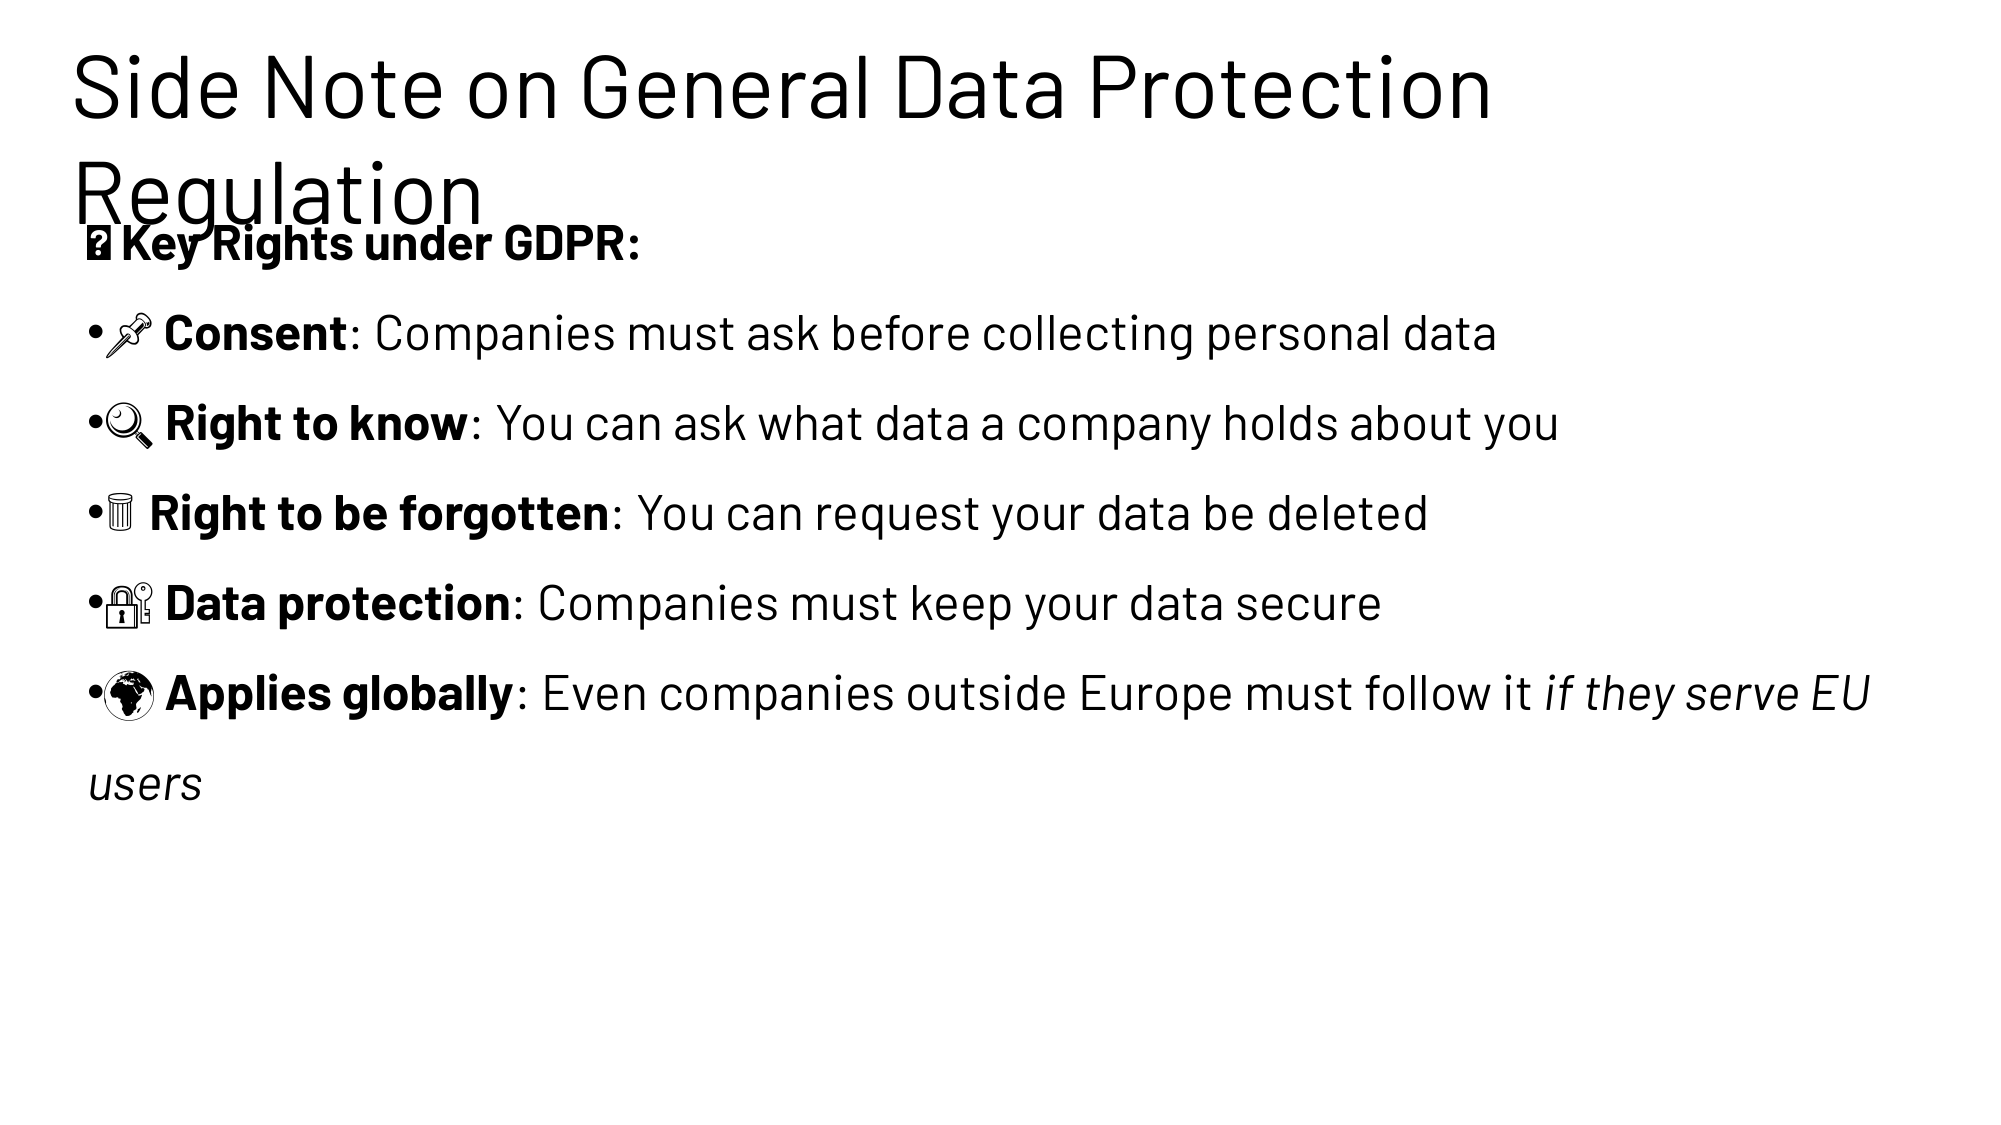

Side Note on General Data Protection Regulation
🧾 Key Rights under GDPR:
📌 Consent: Companies must ask before collecting personal data
🔍 Right to know: You can ask what data a company holds about you
🗑️ Right to be forgotten: You can request your data be deleted
🔐 Data protection: Companies must keep your data secure
🌍 Applies globally: Even companies outside Europe must follow it if they serve EU users